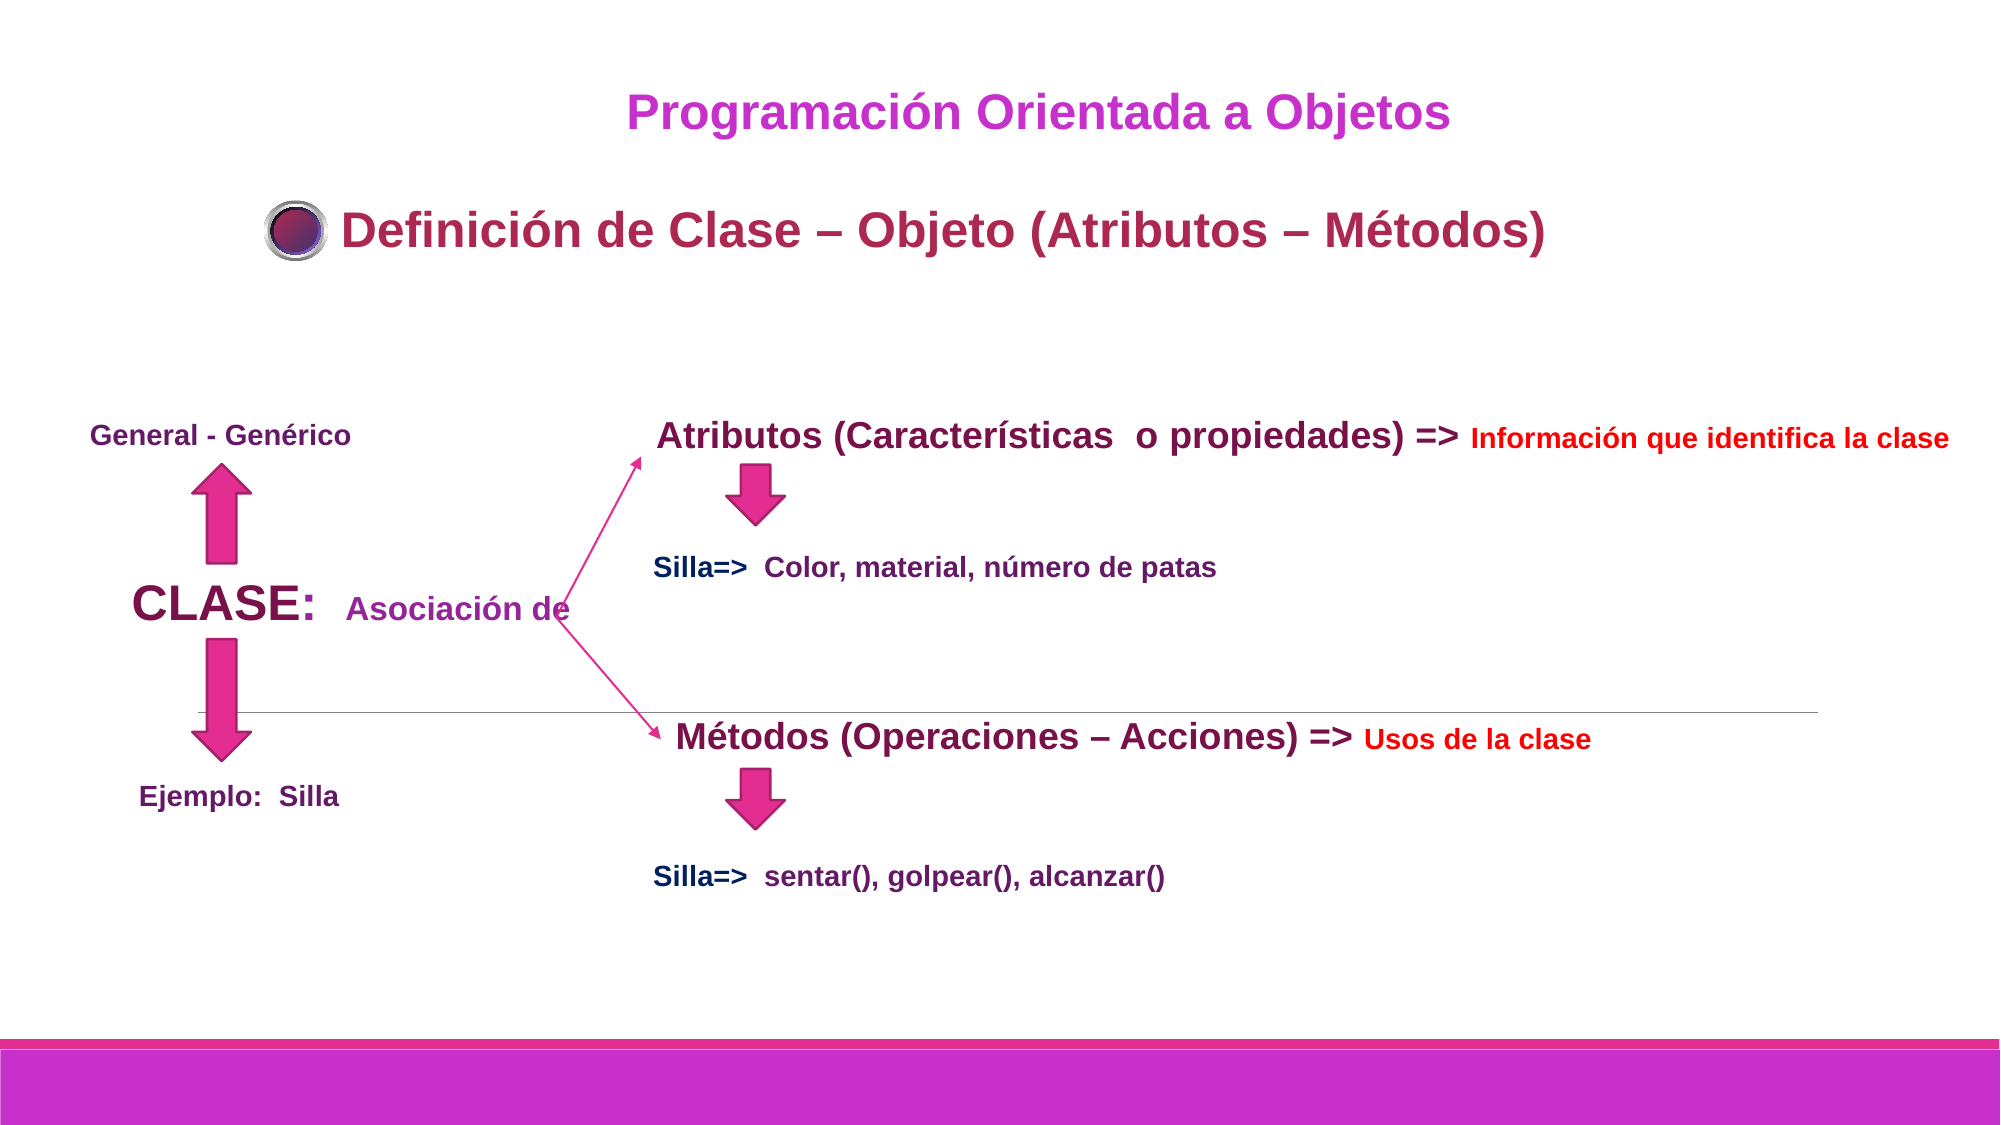

Programación Orientada a Objetos
Definición de Clase – Objeto (Atributos – Métodos)

Atributos (Características  o propiedades) => Información que identifica la clase
General - Genérico

Silla=>  Color, material, número de patas
CLASE:  Asociación de

Métodos (Operaciones – Acciones) => Usos de la clase

Ejemplo:  Silla
Silla=>  sentar(), golpear(), alcanzar()